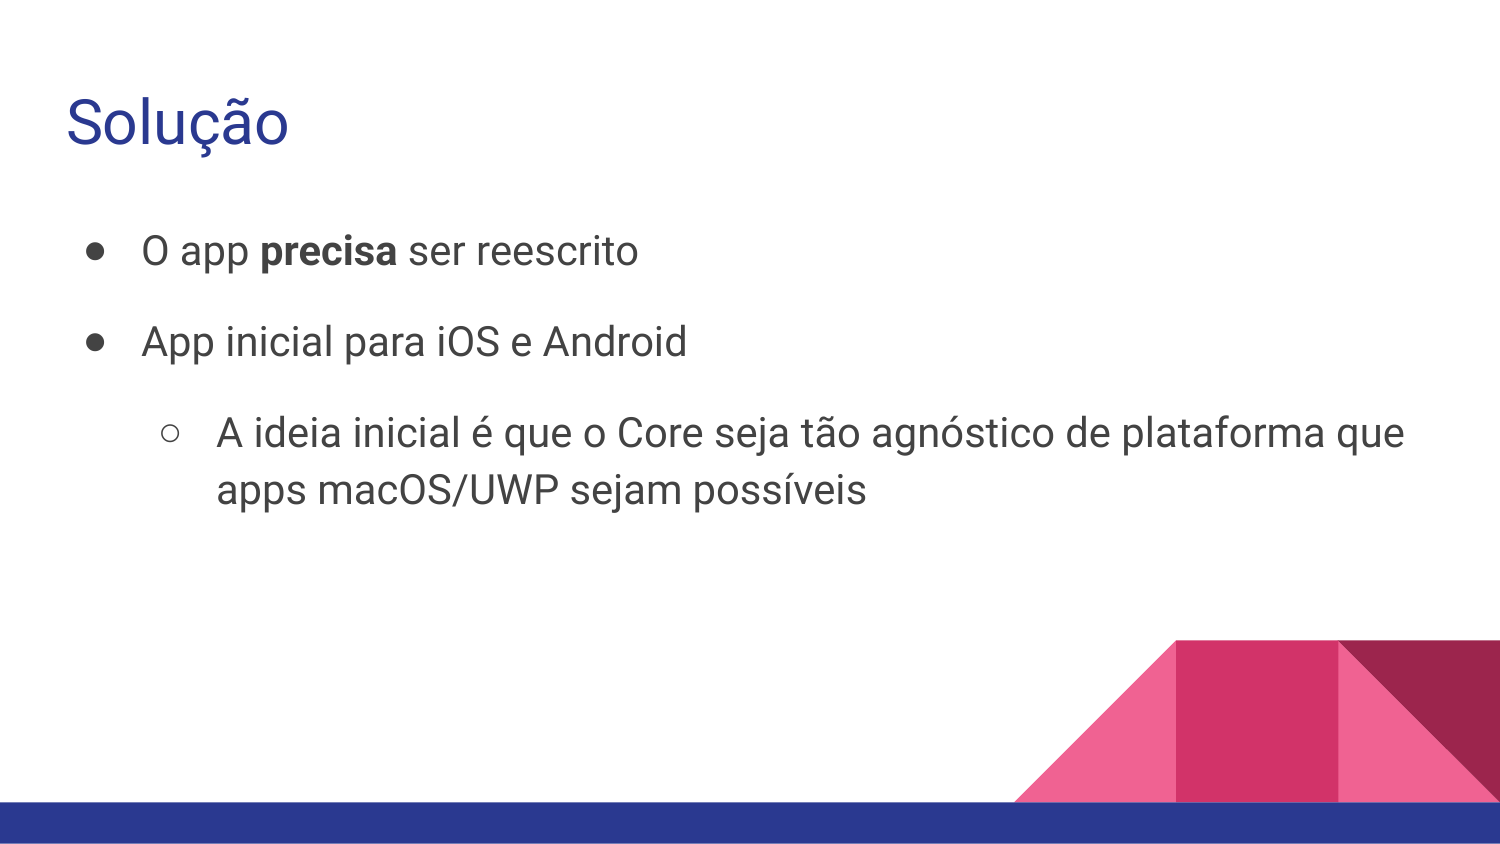

# Solução
O app precisa ser reescrito
App inicial para iOS e Android
A ideia inicial é que o Core seja tão agnóstico de plataforma que apps macOS/UWP sejam possíveis